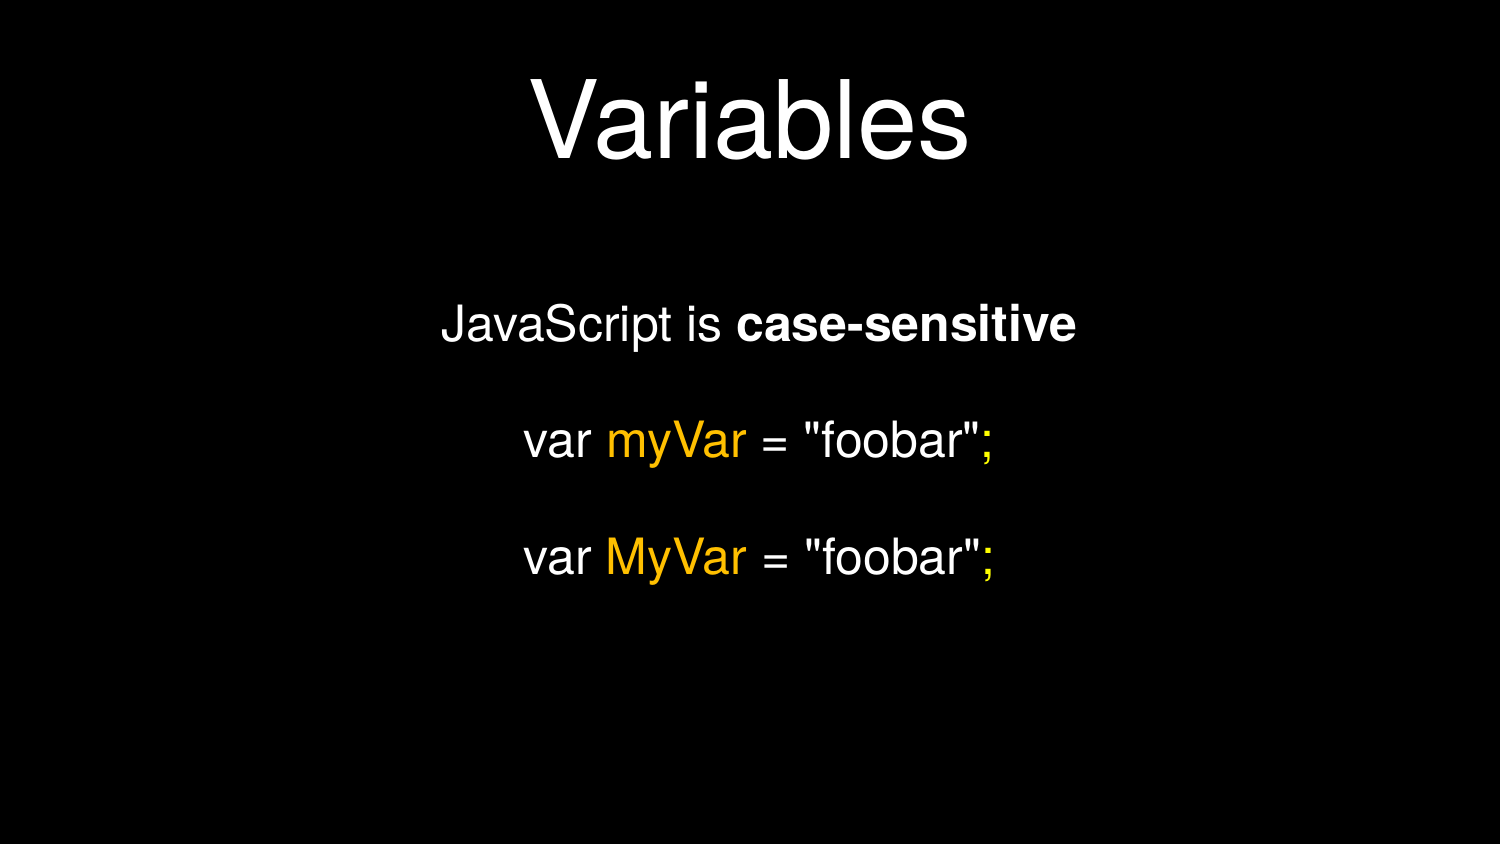

# Variables

JavaScript is case-sensitive
var myVar = "foobar";
var MyVar = "foobar";